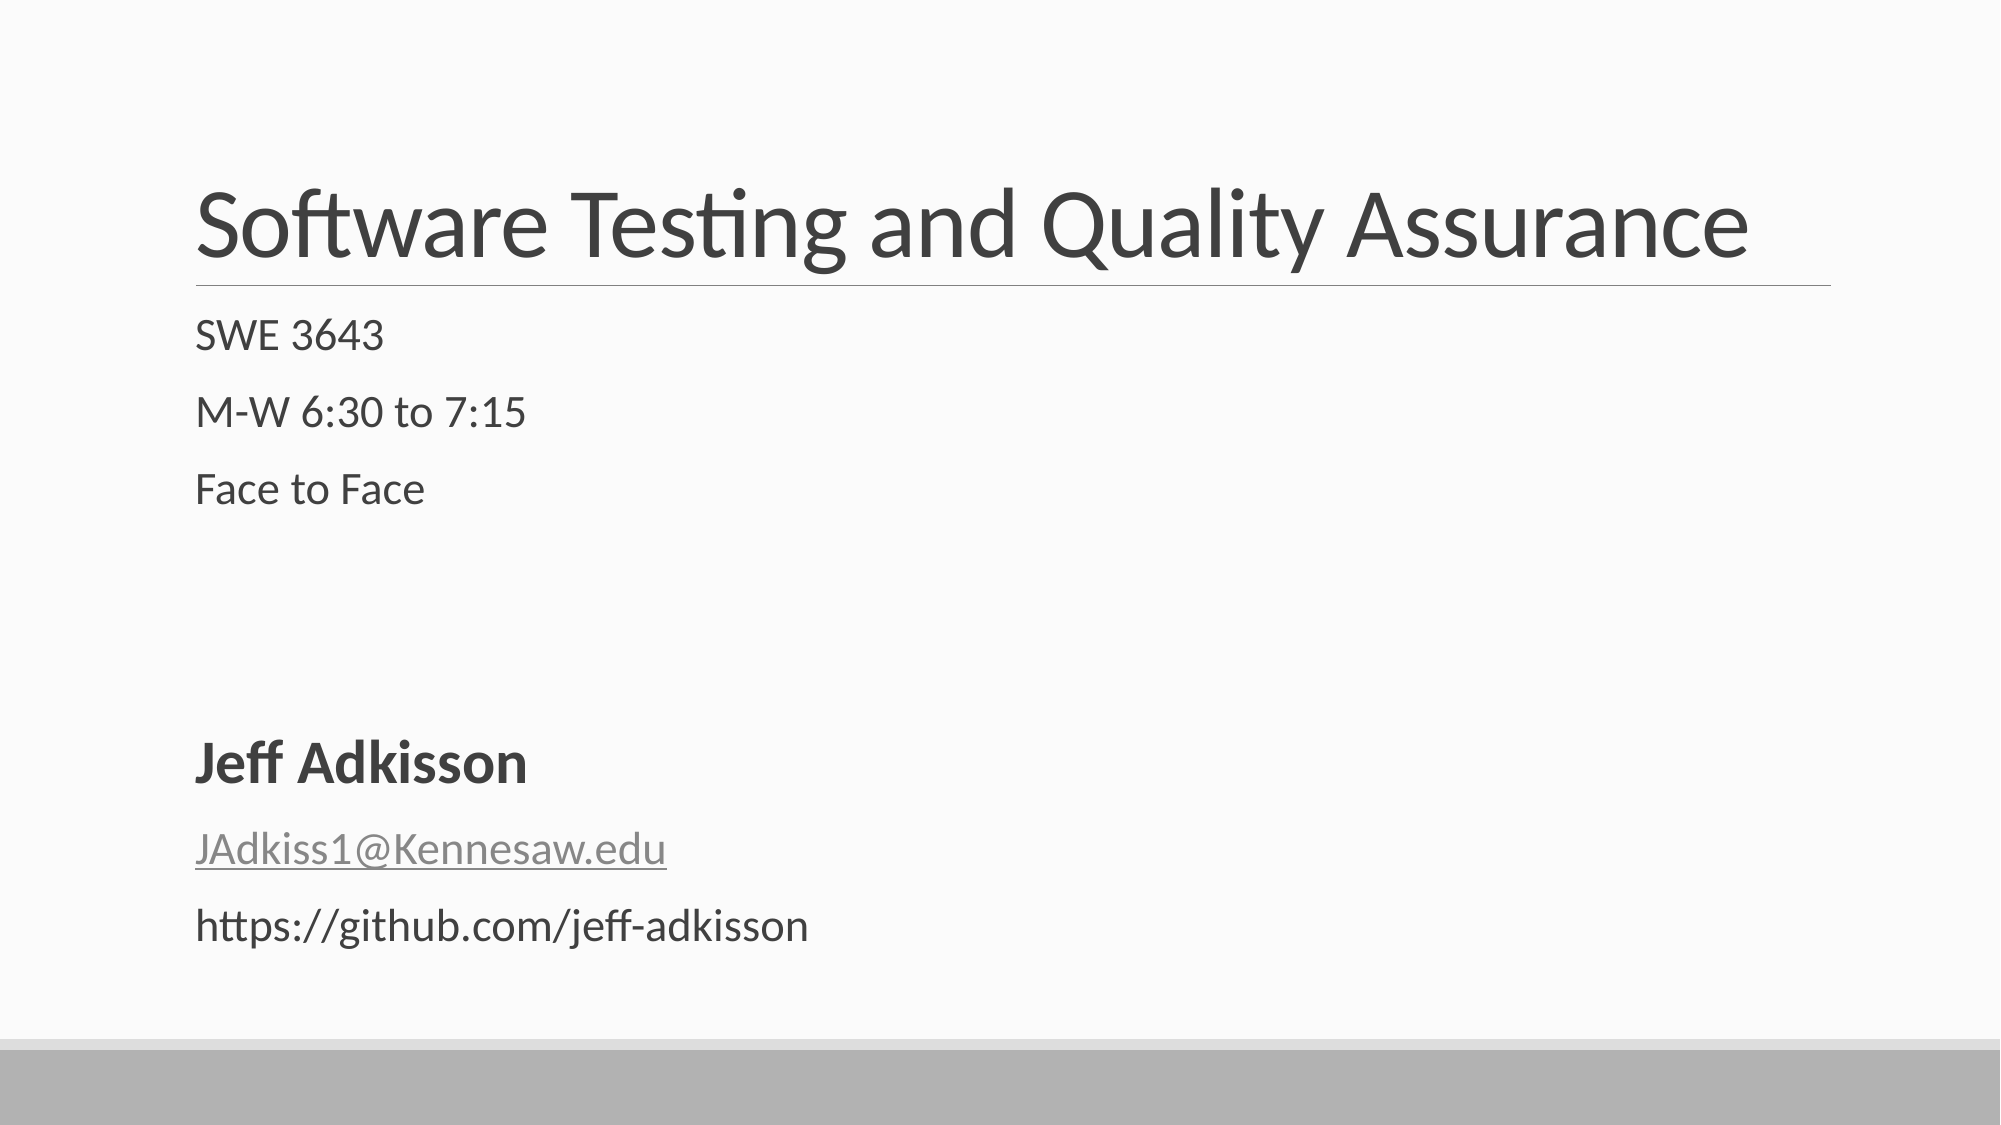

# Software Testing and Quality Assurance
SWE 3643
M-W 6:30 to 7:15
Face to Face

Jeff Adkisson
JAdkiss1@Kennesaw.edu
https://github.com/jeff-adkisson